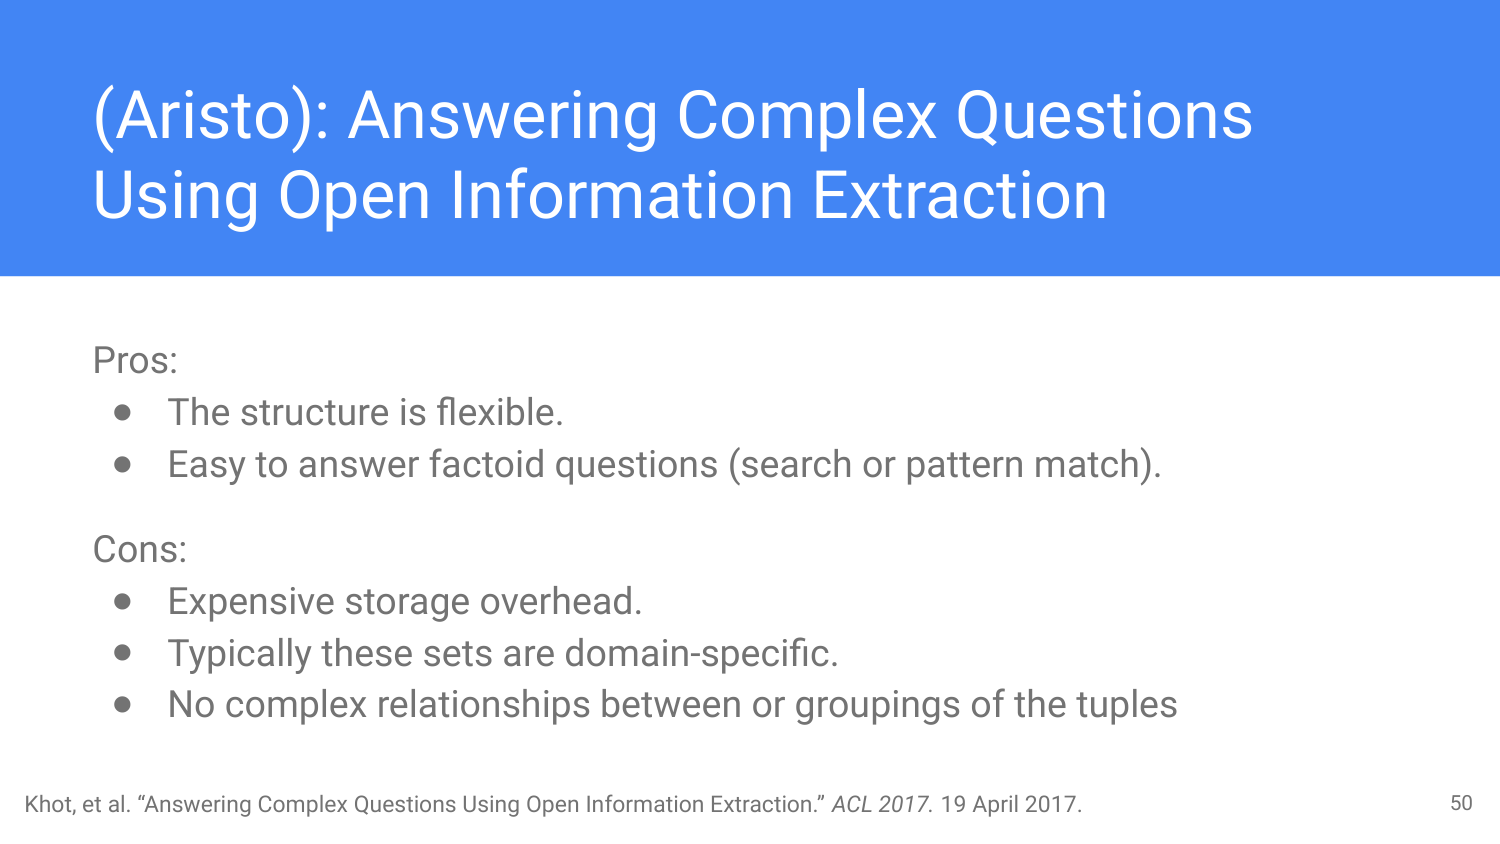

# (Aristo): Answering Complex Questions Using Open Information Extraction
Pros:
The structure is flexible.
Easy to answer factoid questions (search or pattern match).
Cons:
Expensive storage overhead.
Typically these sets are domain-specific.
No complex relationships between or groupings of the tuples
50
Khot, et al. “Answering Complex Questions Using Open Information Extraction.” ACL 2017. 19 April 2017.